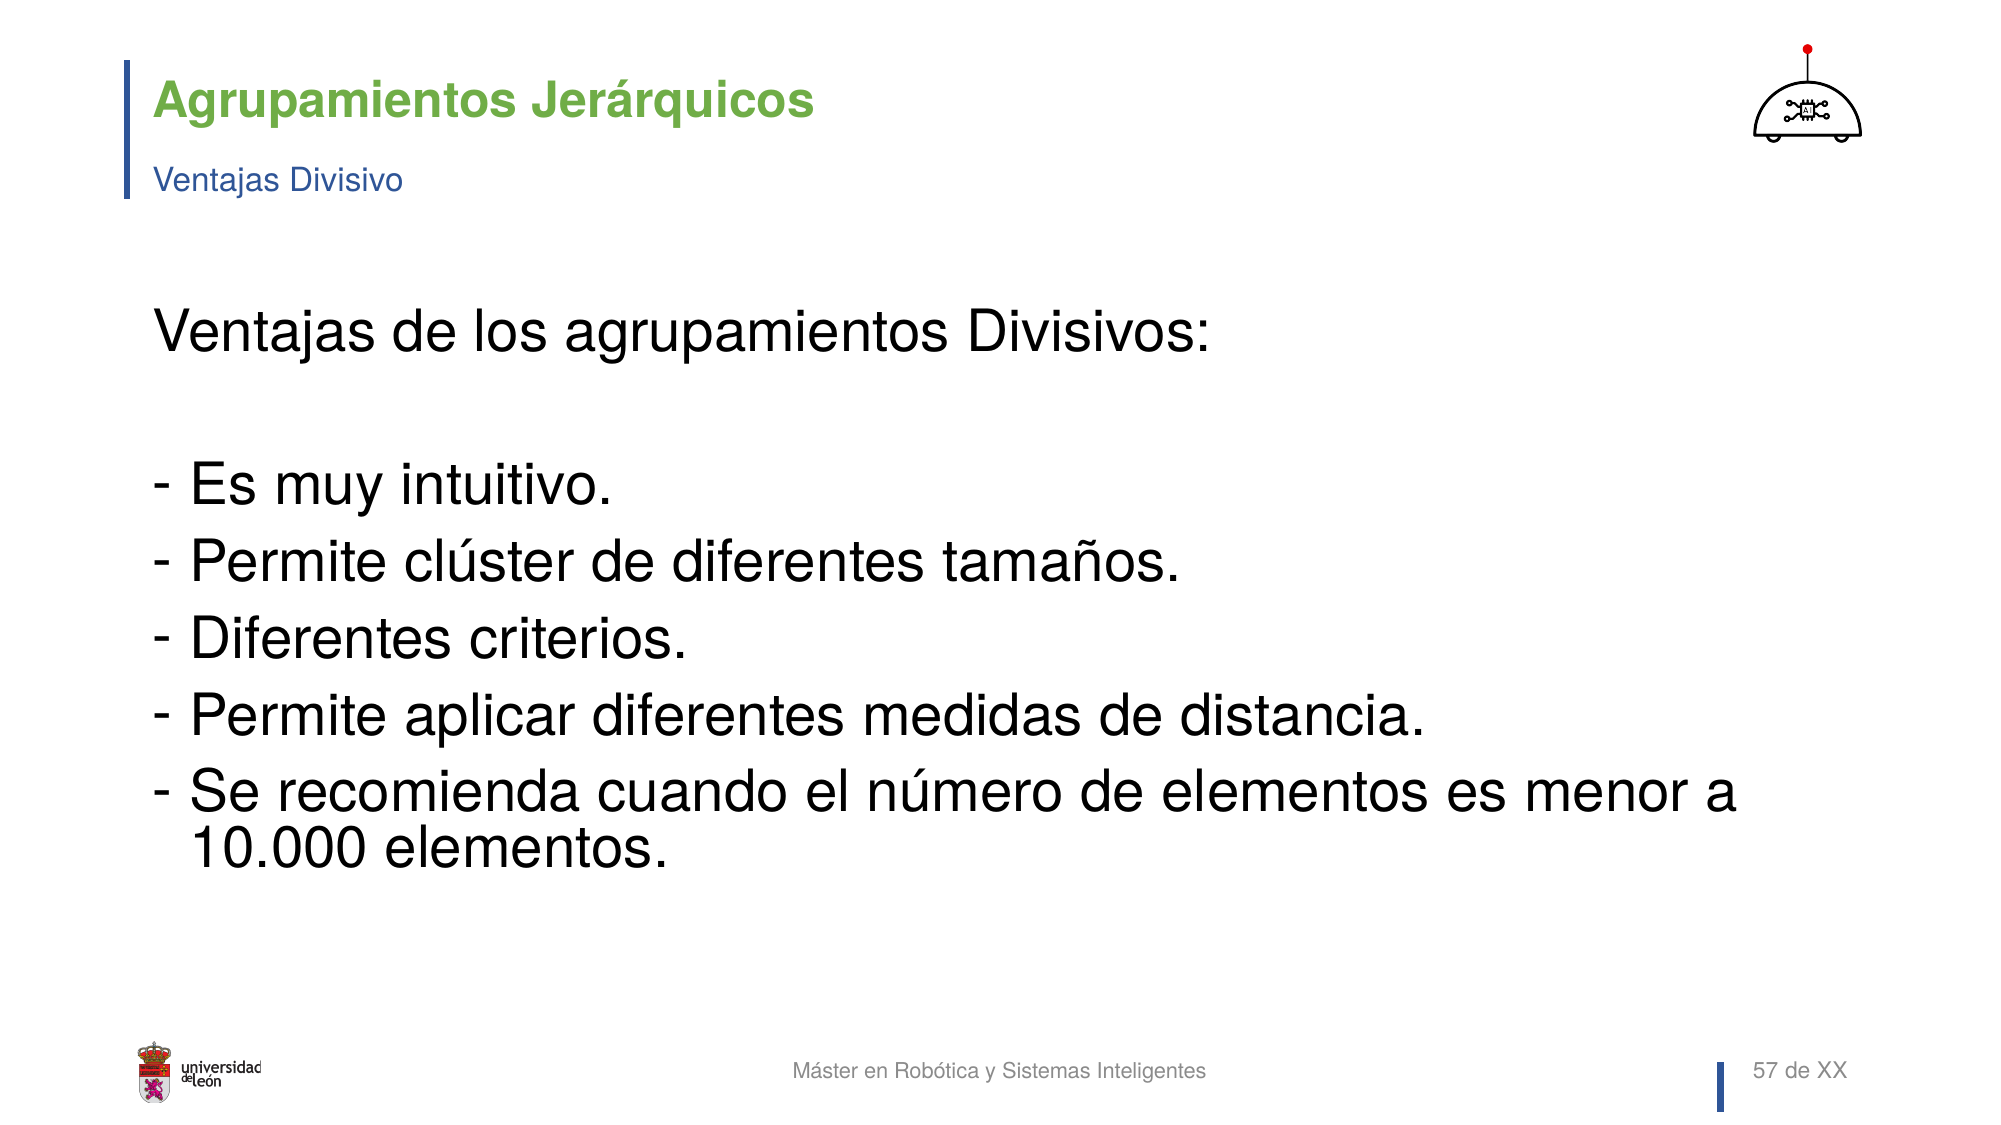

# Agrupamientos Jerárquicos
Ventajas Divisivo

Ventajas de los agrupamientos Divisivos:

Es muy intuitivo.
Permite clúster de diferentes tamaños.
Diferentes criterios.
Permite aplicar diferentes medidas de distancia.
Se recomienda cuando el número de elementos es menor a 10.000 elementos.

Máster en Robótica y Sistemas Inteligentes
57 de XX